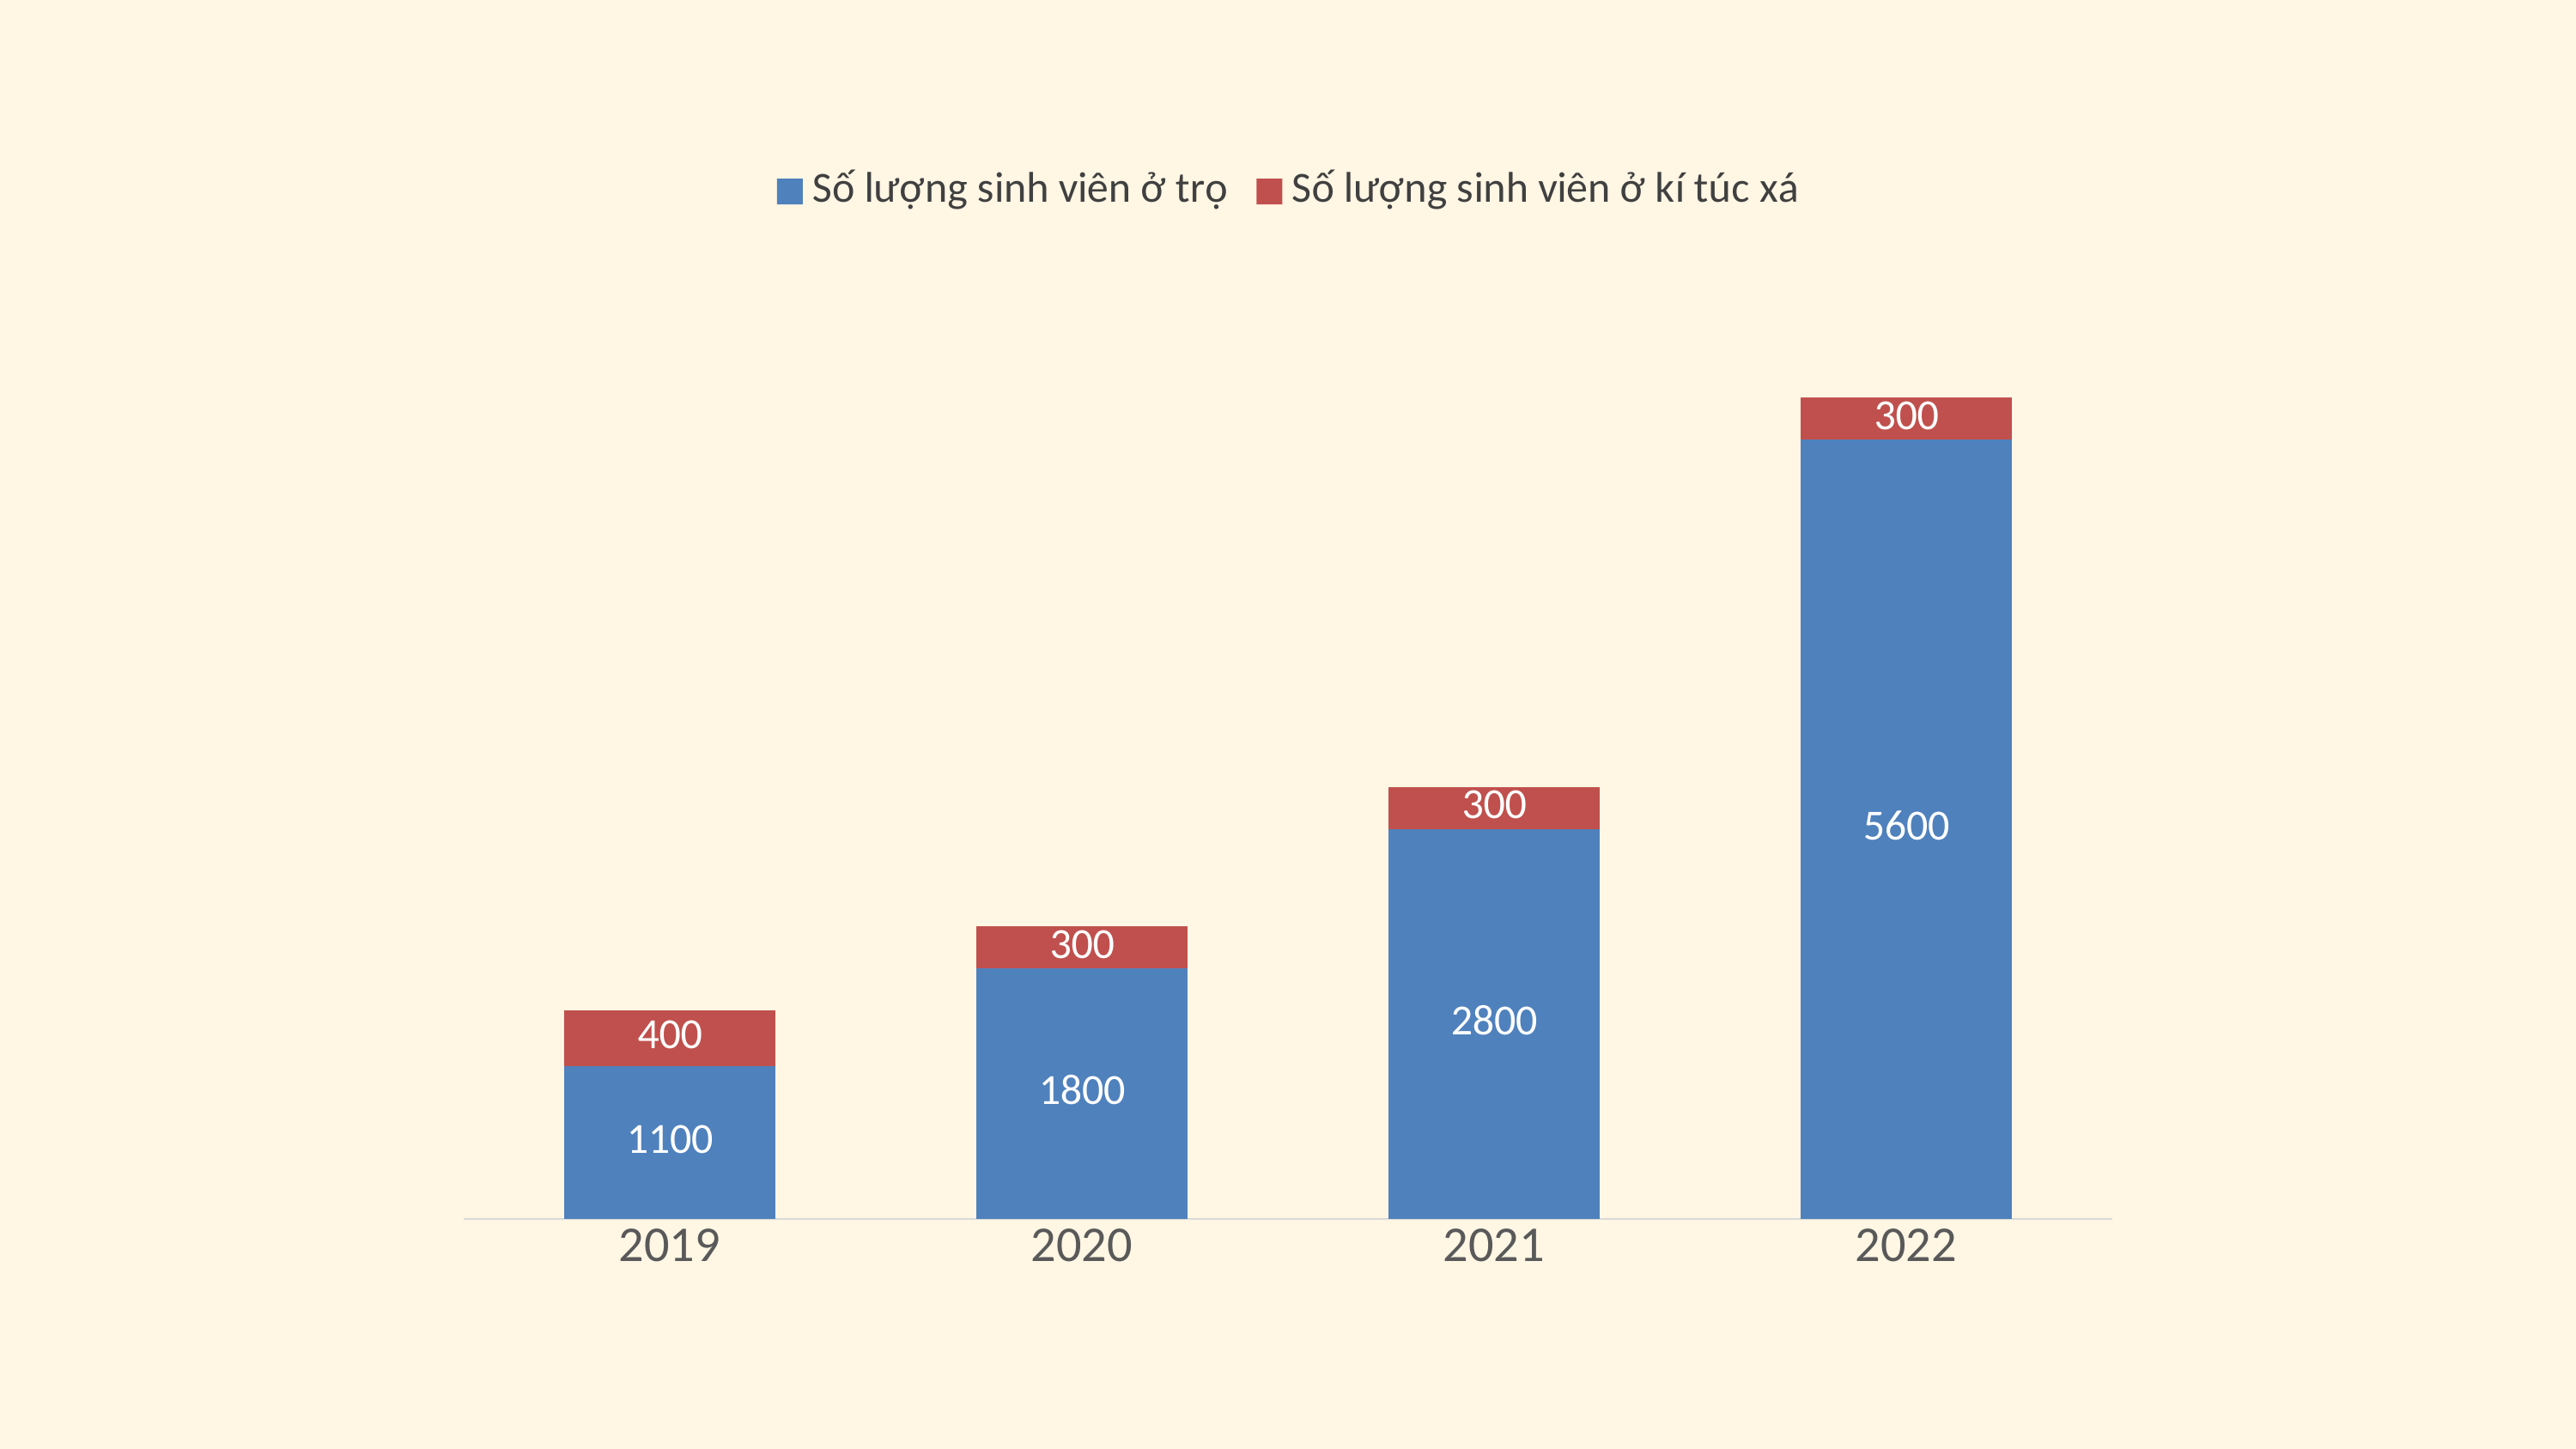

### Chart

| Category | Số lượng sinh viên ở trọ | Số lượng sinh viên ở kí túc xá |
|---|---|---|
| 2019 | 1100.0 | 400.0 |
| 2020 | 1800.0 | 300.0 |
| 2021 | 2800.0 | 300.0 |
| 2022 | 5600.0 | 300.0 |